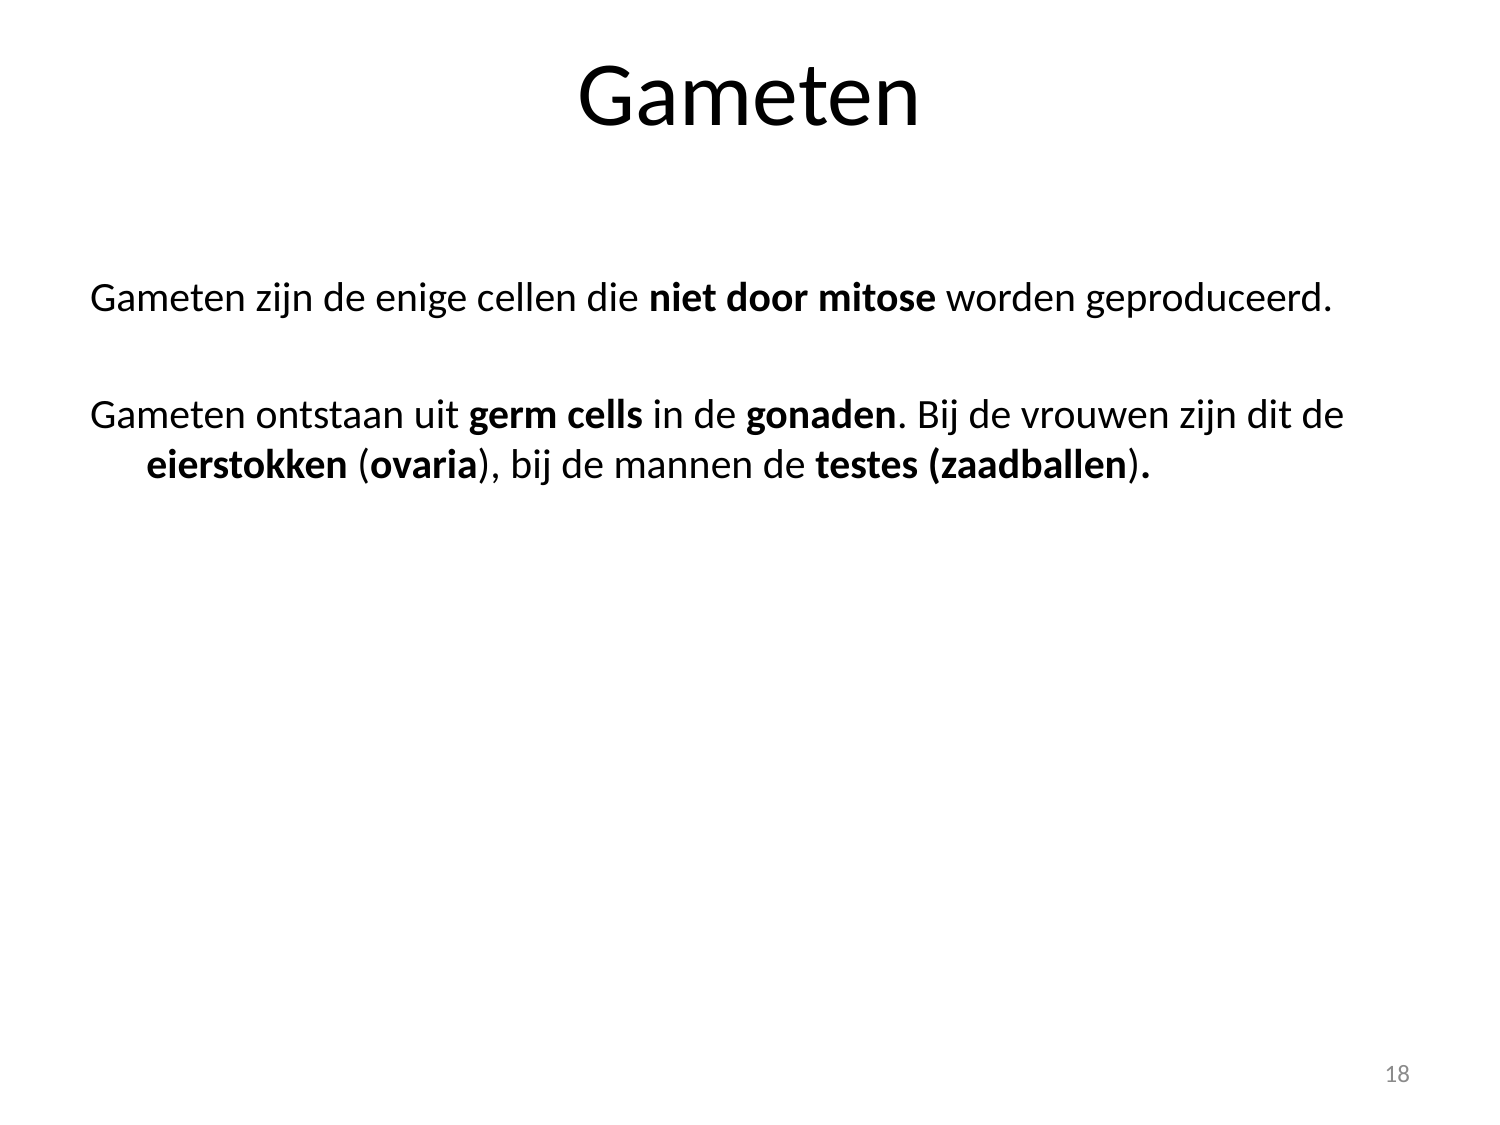

# Gameten
Gameten zijn de enige cellen die niet door mitose worden geproduceerd.

Gameten ontstaan uit germ cells in de gonaden. Bij de vrouwen zijn dit de eierstokken (ovaria), bij de mannen de testes (zaadballen).

18